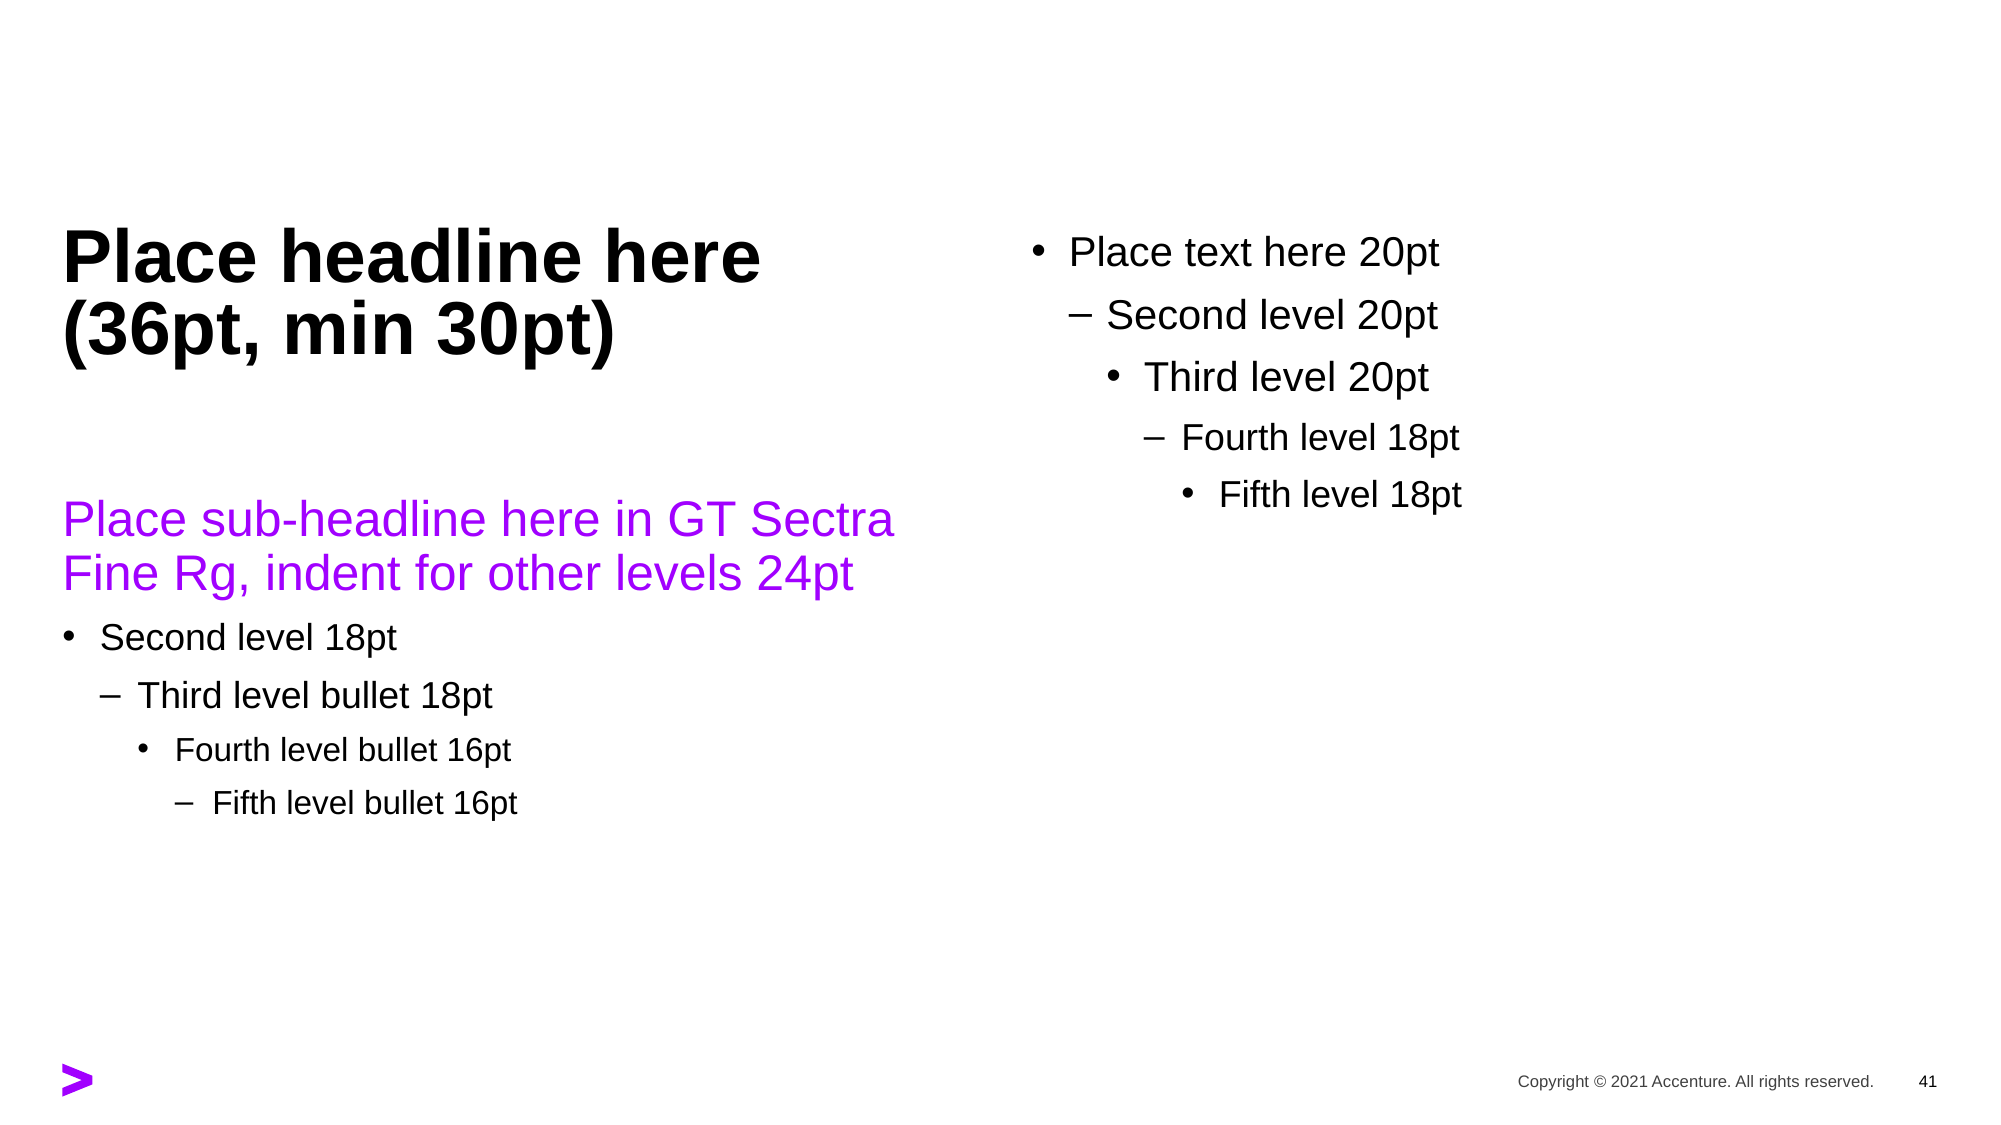

# Place headline here (36pt, min 30pt)
Place text here 20pt
Second level 20pt
Third level 20pt
Fourth level 18pt
Fifth level 18pt

Place sub-headline here in GT Sectra Fine Rg, indent for other levels 24pt
Second level 18pt
Third level bullet 18pt
Fourth level bullet 16pt
Fifth level bullet 16pt
Copyright © 2021 Accenture. All rights reserved.
41